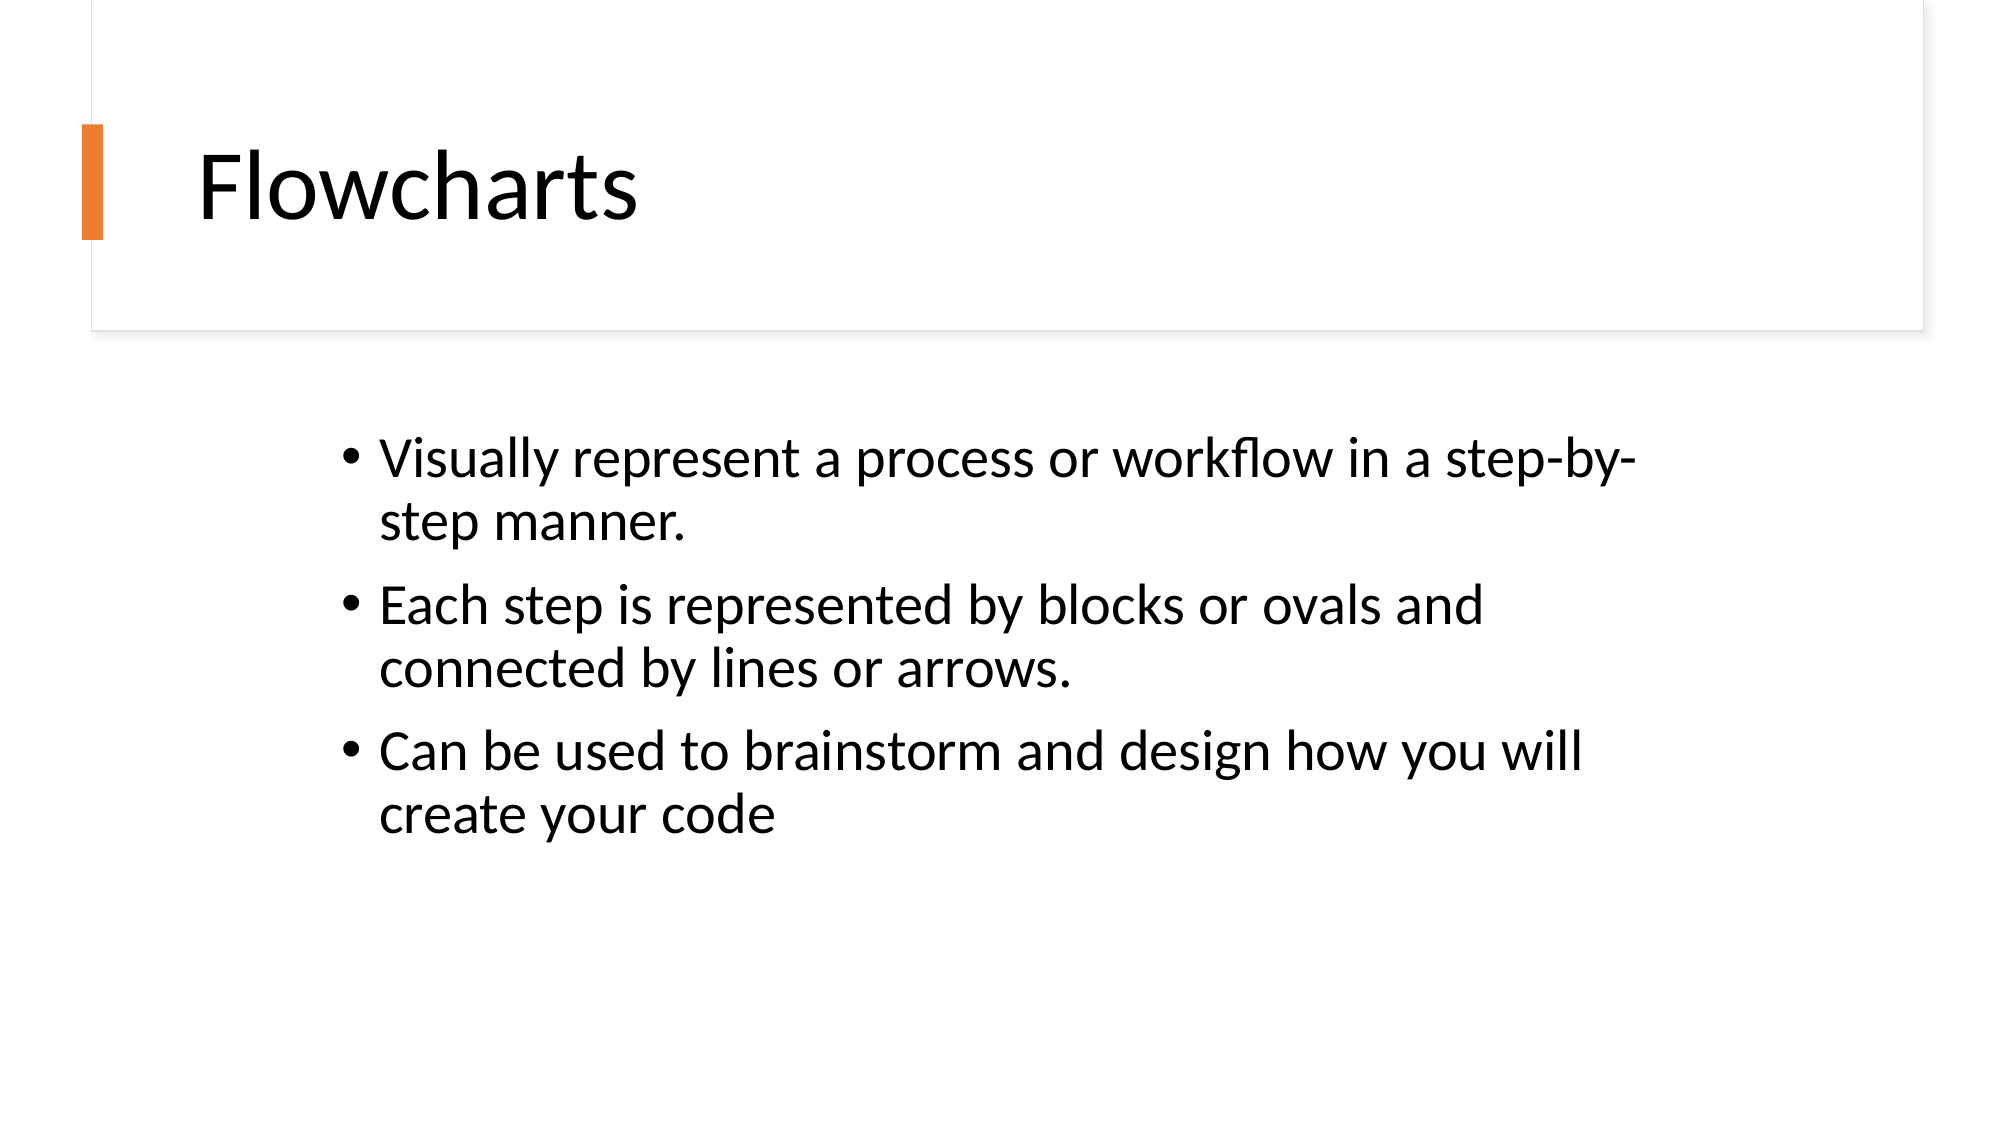

# Flowcharts

Visually represent a process or workflow in a step-by-step manner.
Each step is represented by blocks or ovals and connected by lines or arrows.
Can be used to brainstorm and design how you will create your code